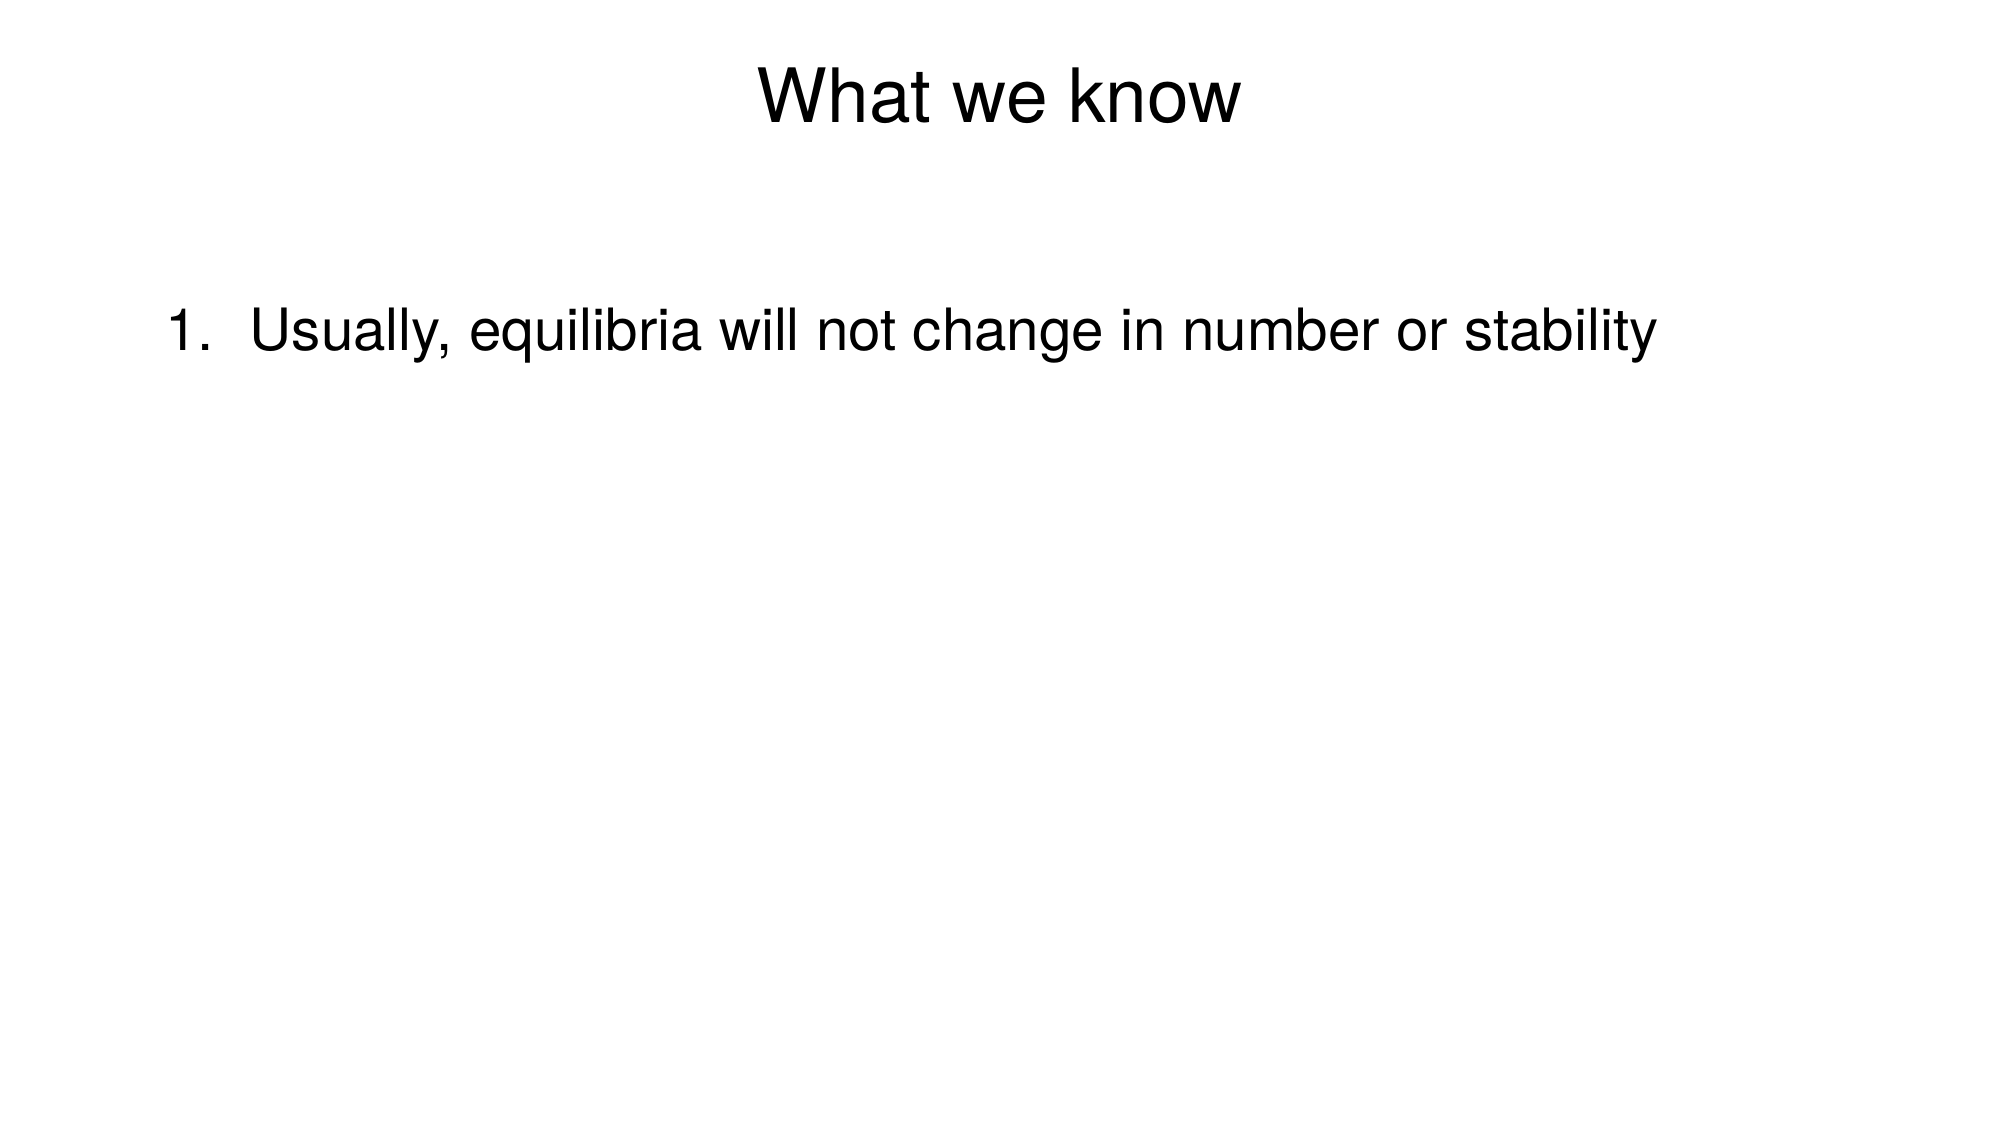

# What we know
Usually, equilibria will not change in number or stability